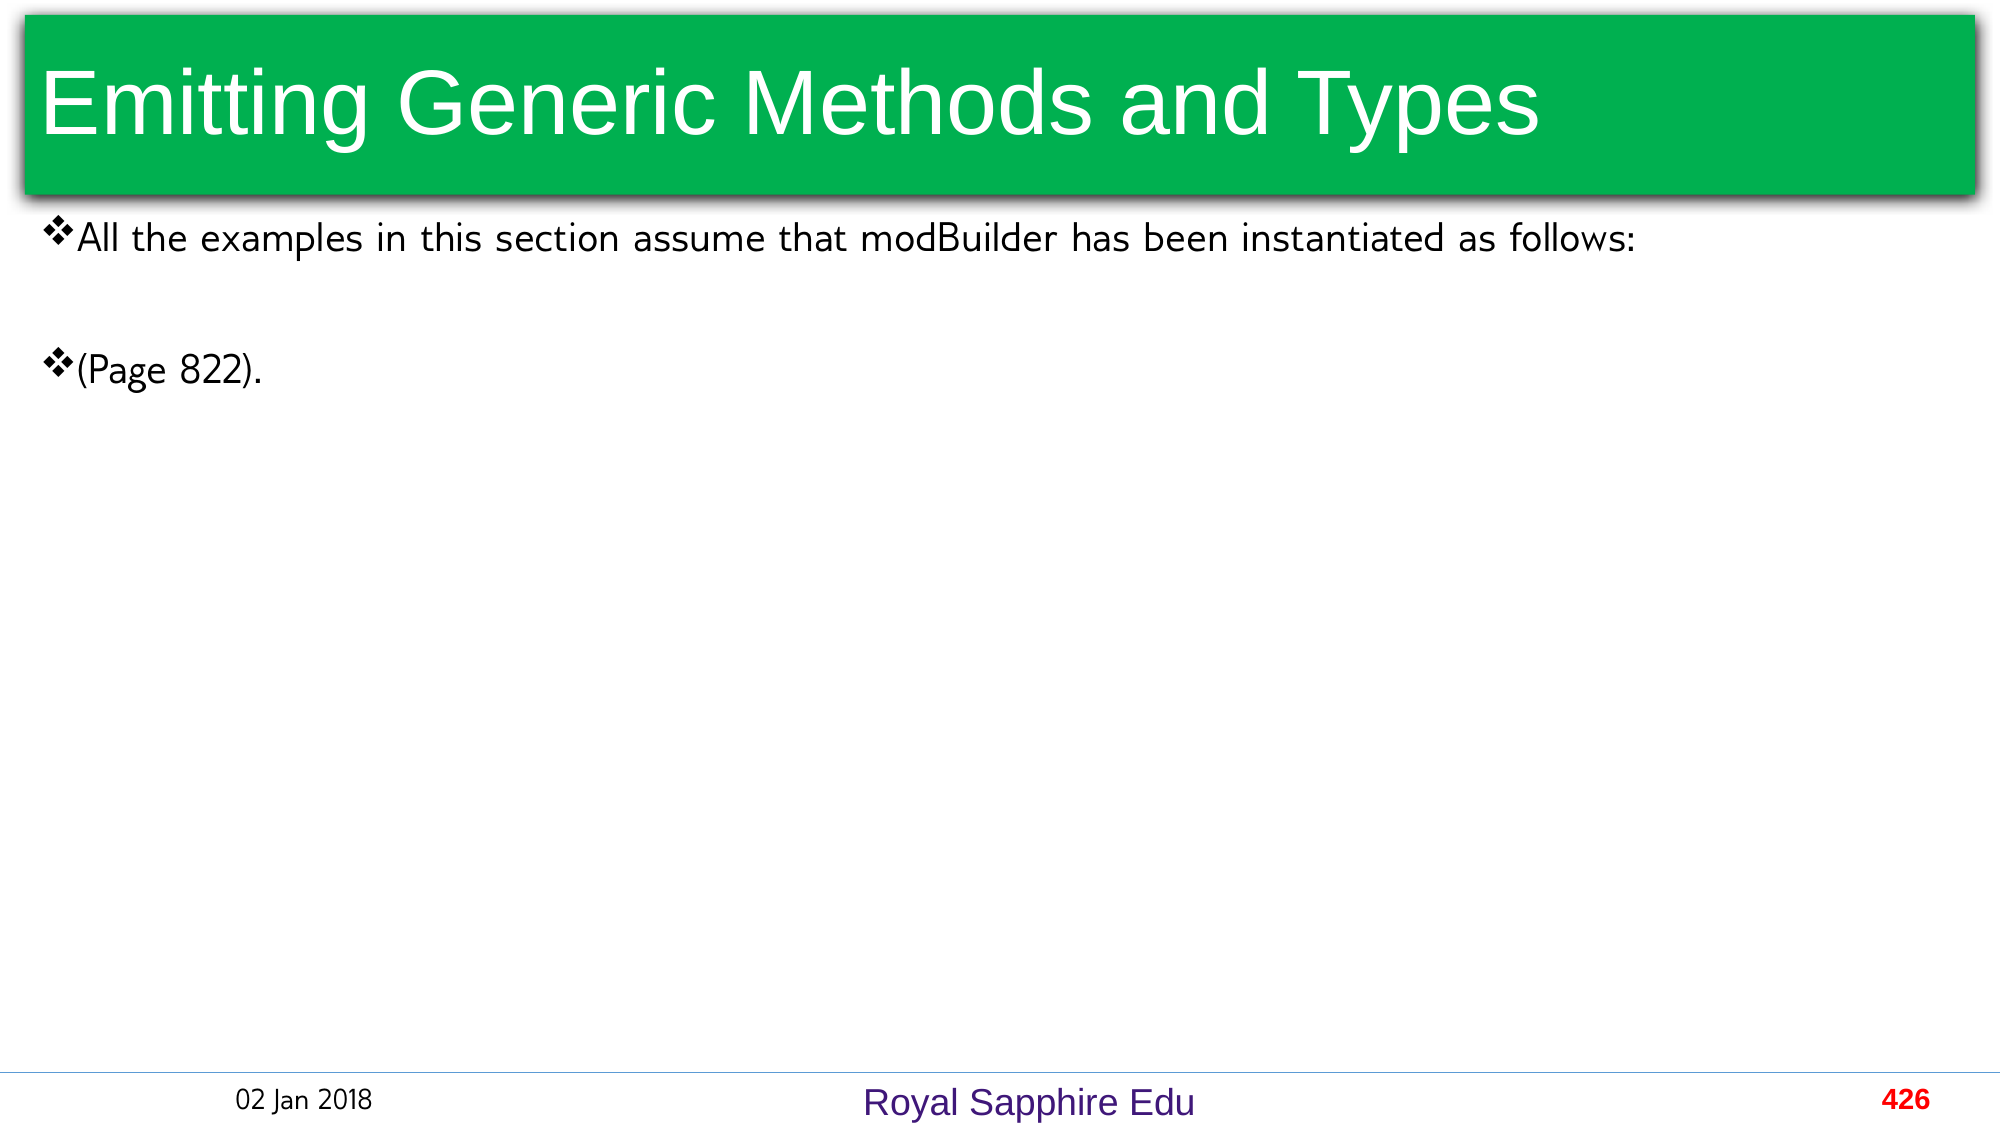

# Emitting Generic Methods and Types
All the examples in this section assume that modBuilder has been instantiated as follows:

(Page 822).
02 Jan 2018
426